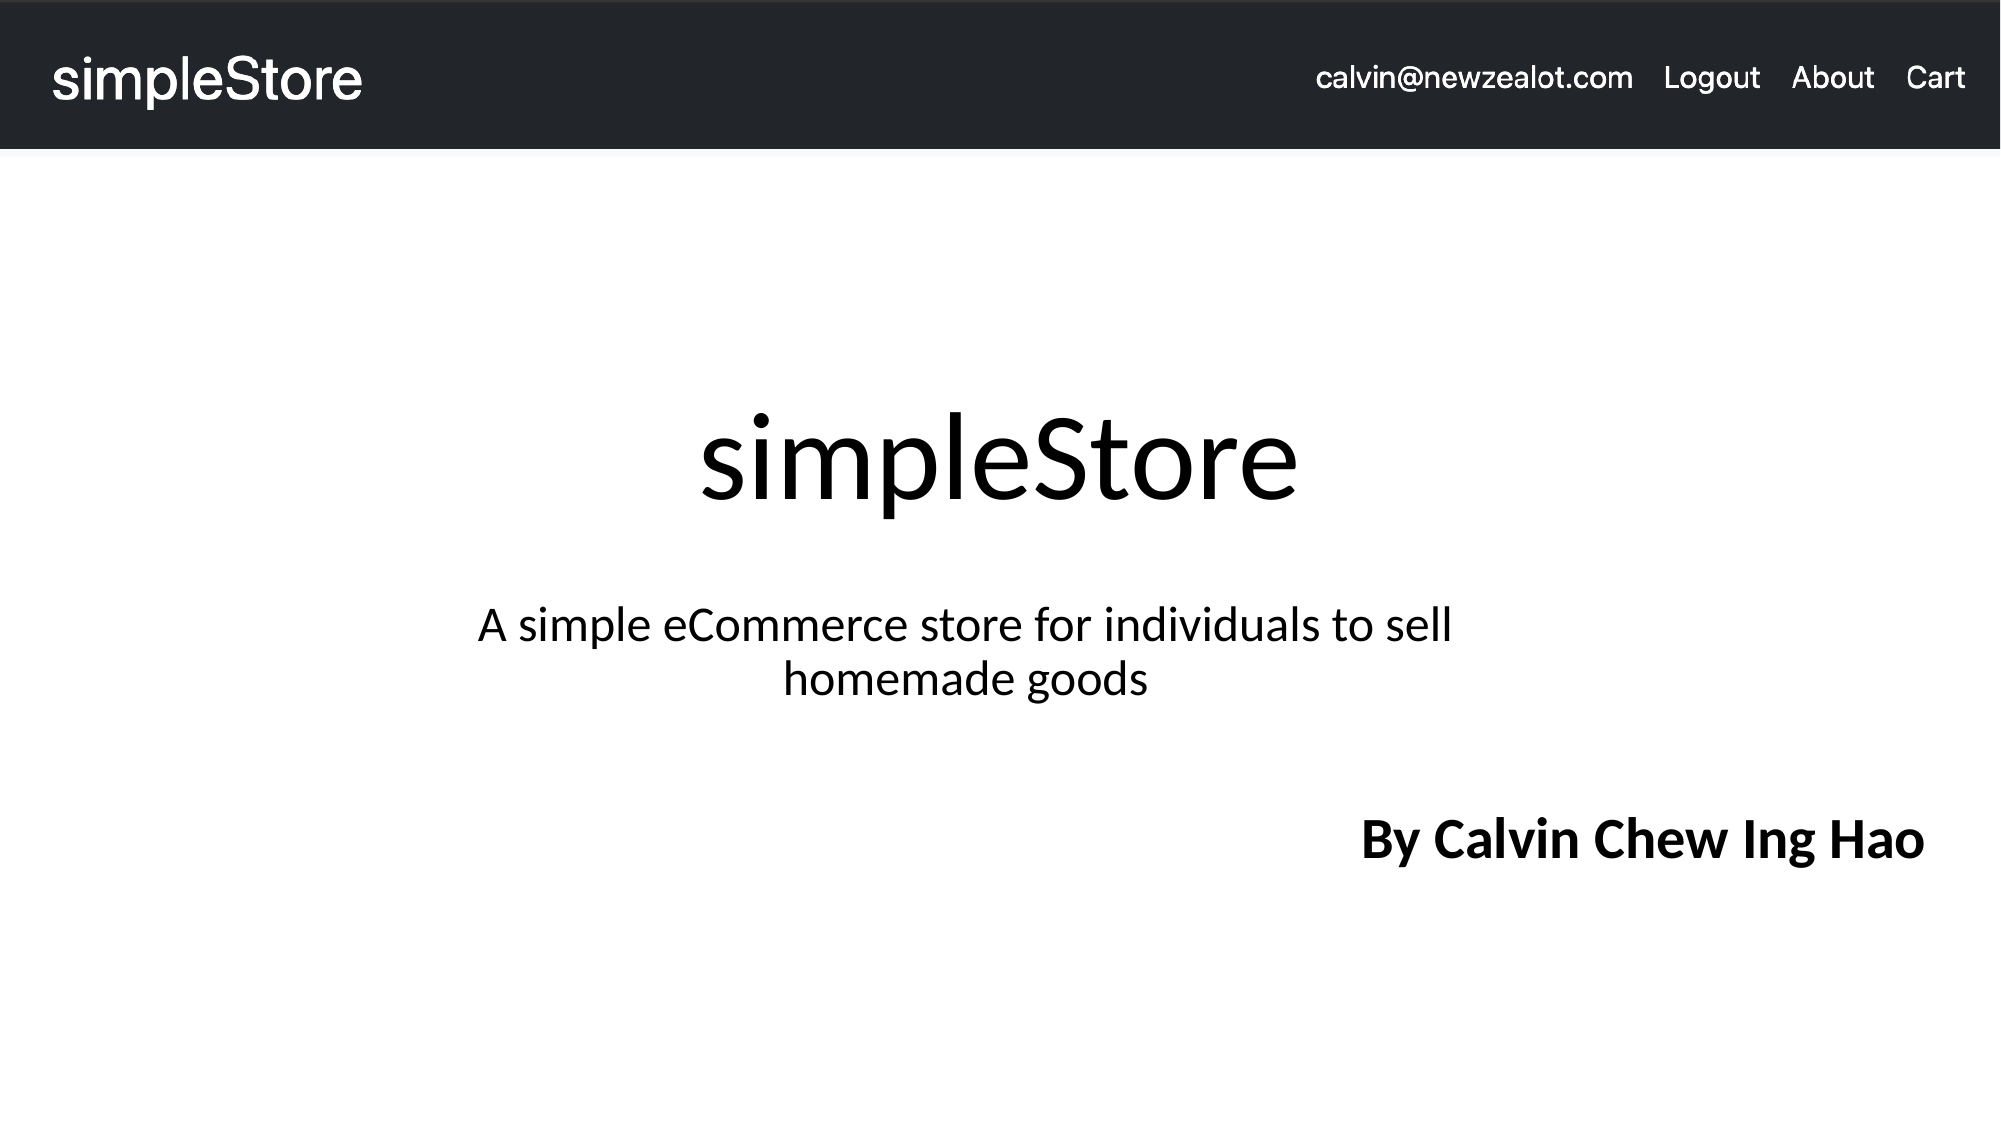

# simpleStore
A simple eCommerce store for individuals to sell homemade goods
By Calvin Chew Ing Hao